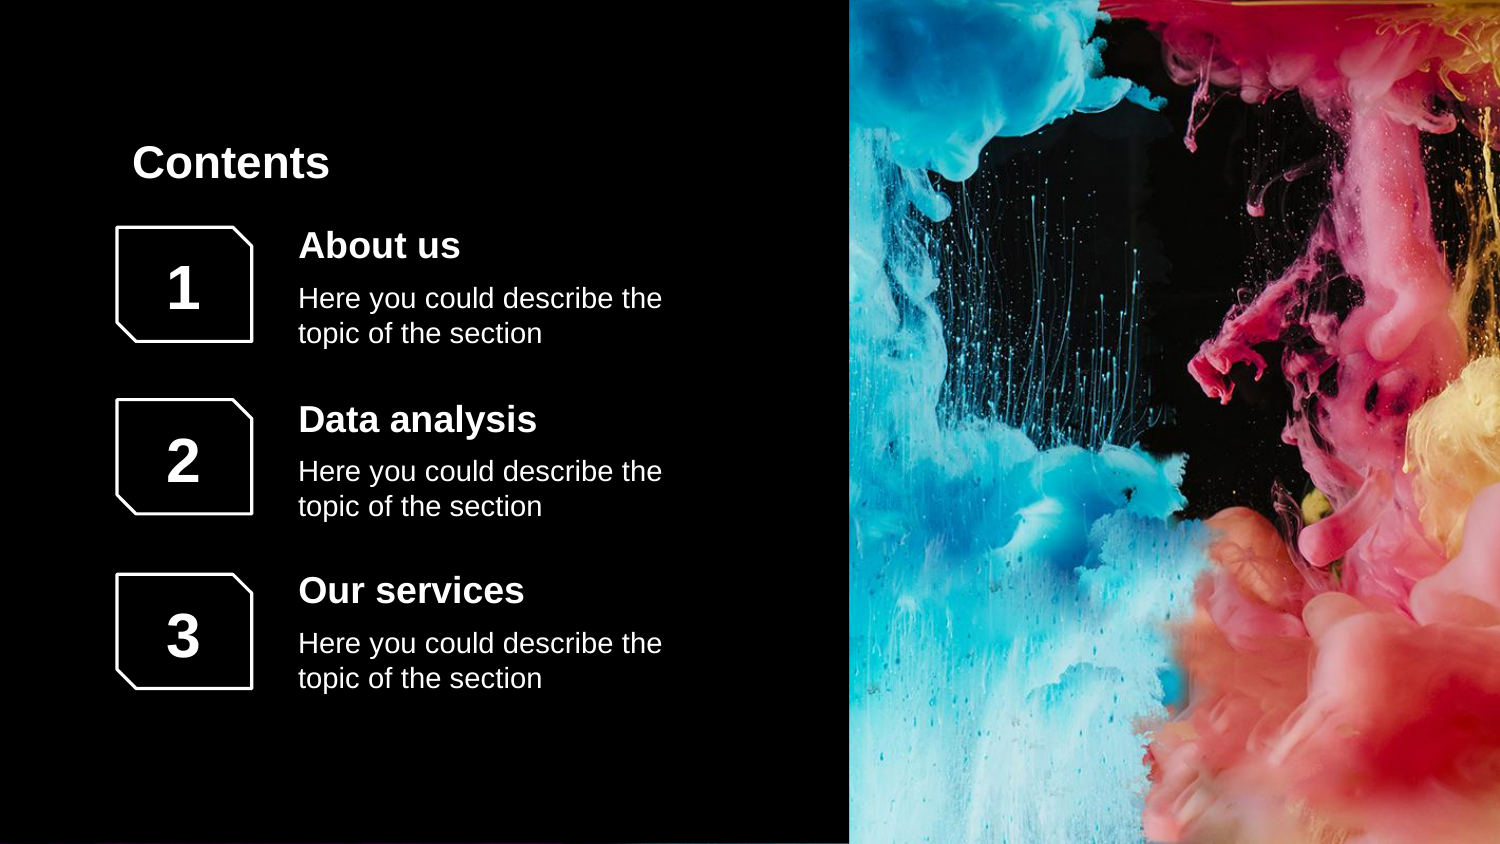

# Contents
1
About us
Here you could describe the topic of the section
Data analysis
2
Here you could describe the topic of the section
Our services
3
Here you could describe the topic of the section